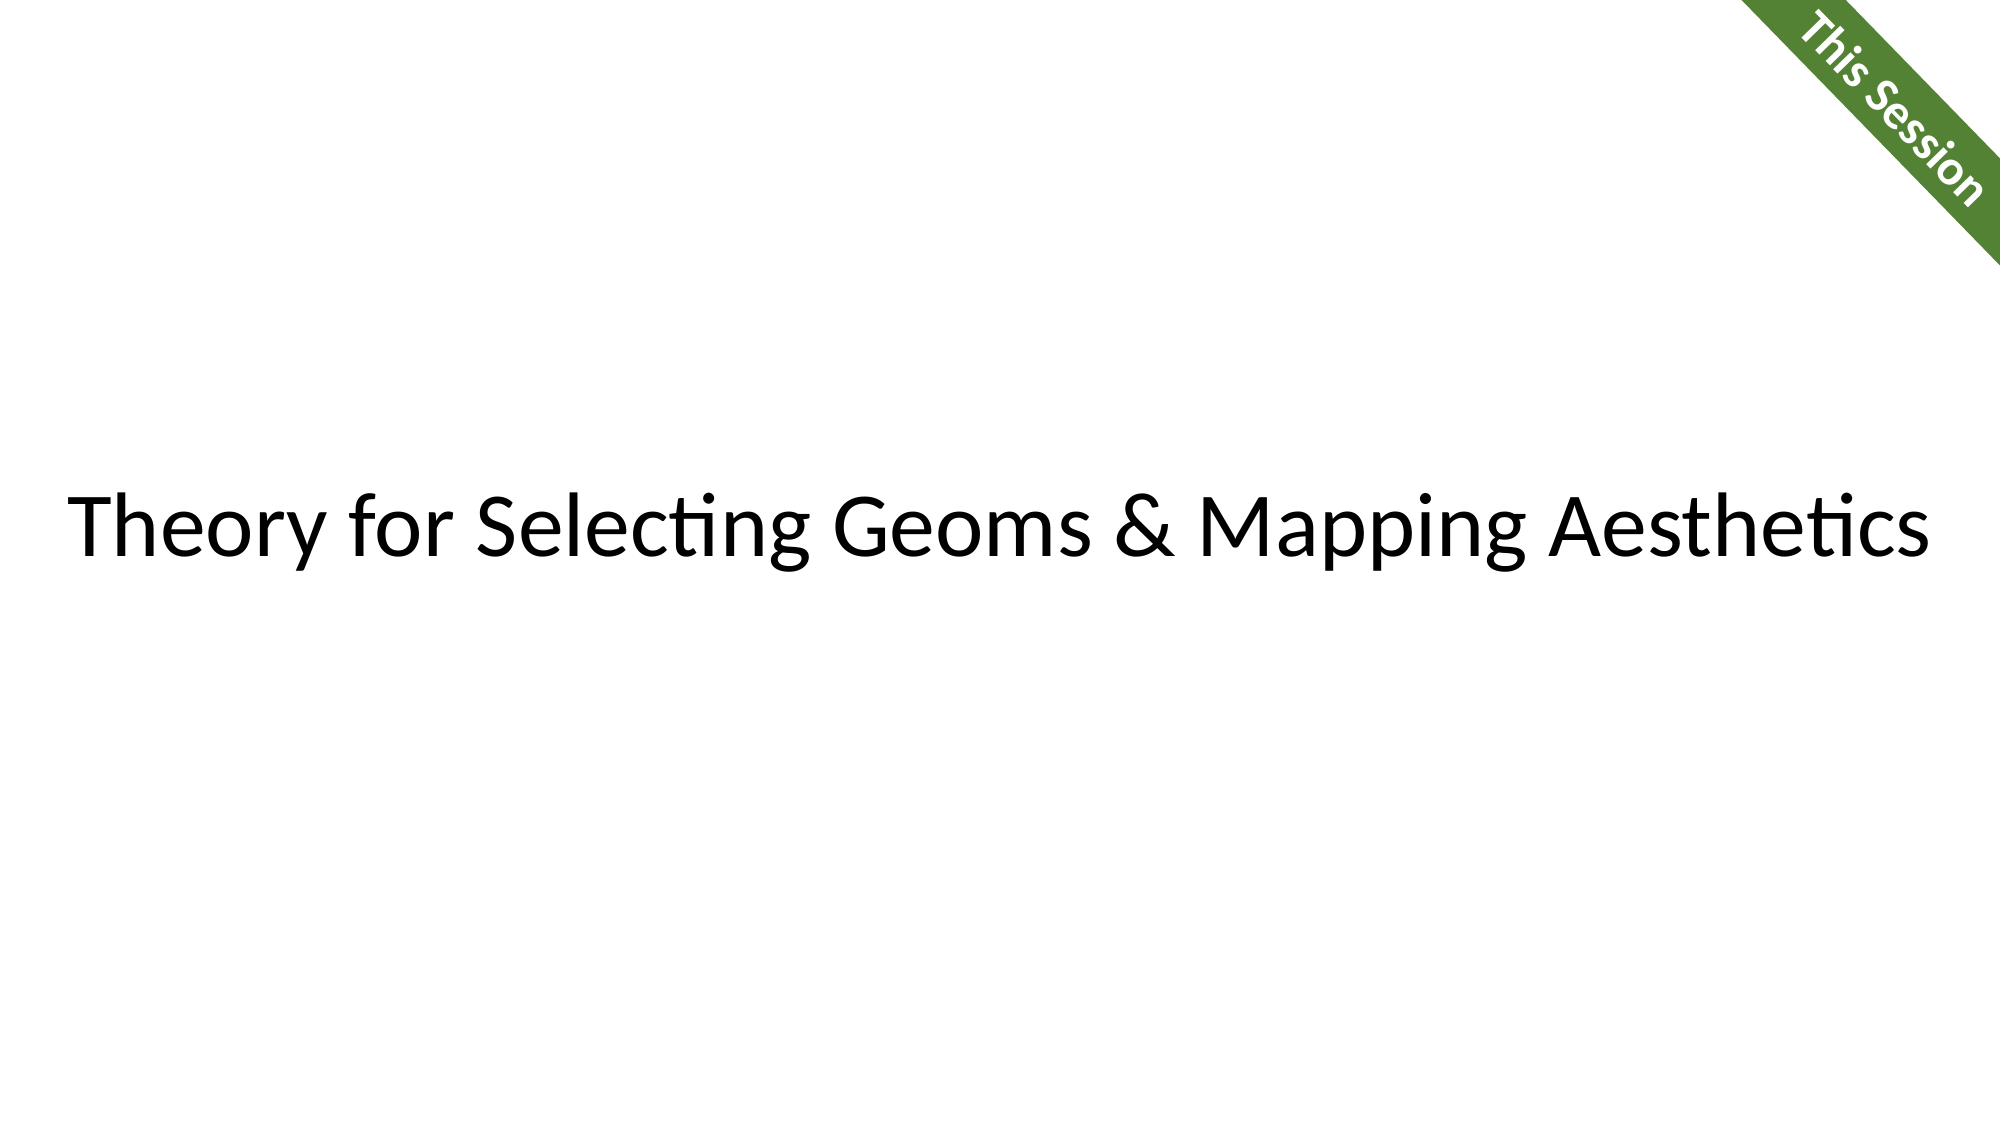

This Session
# Theory for Selecting Geoms & Mapping Aesthetics